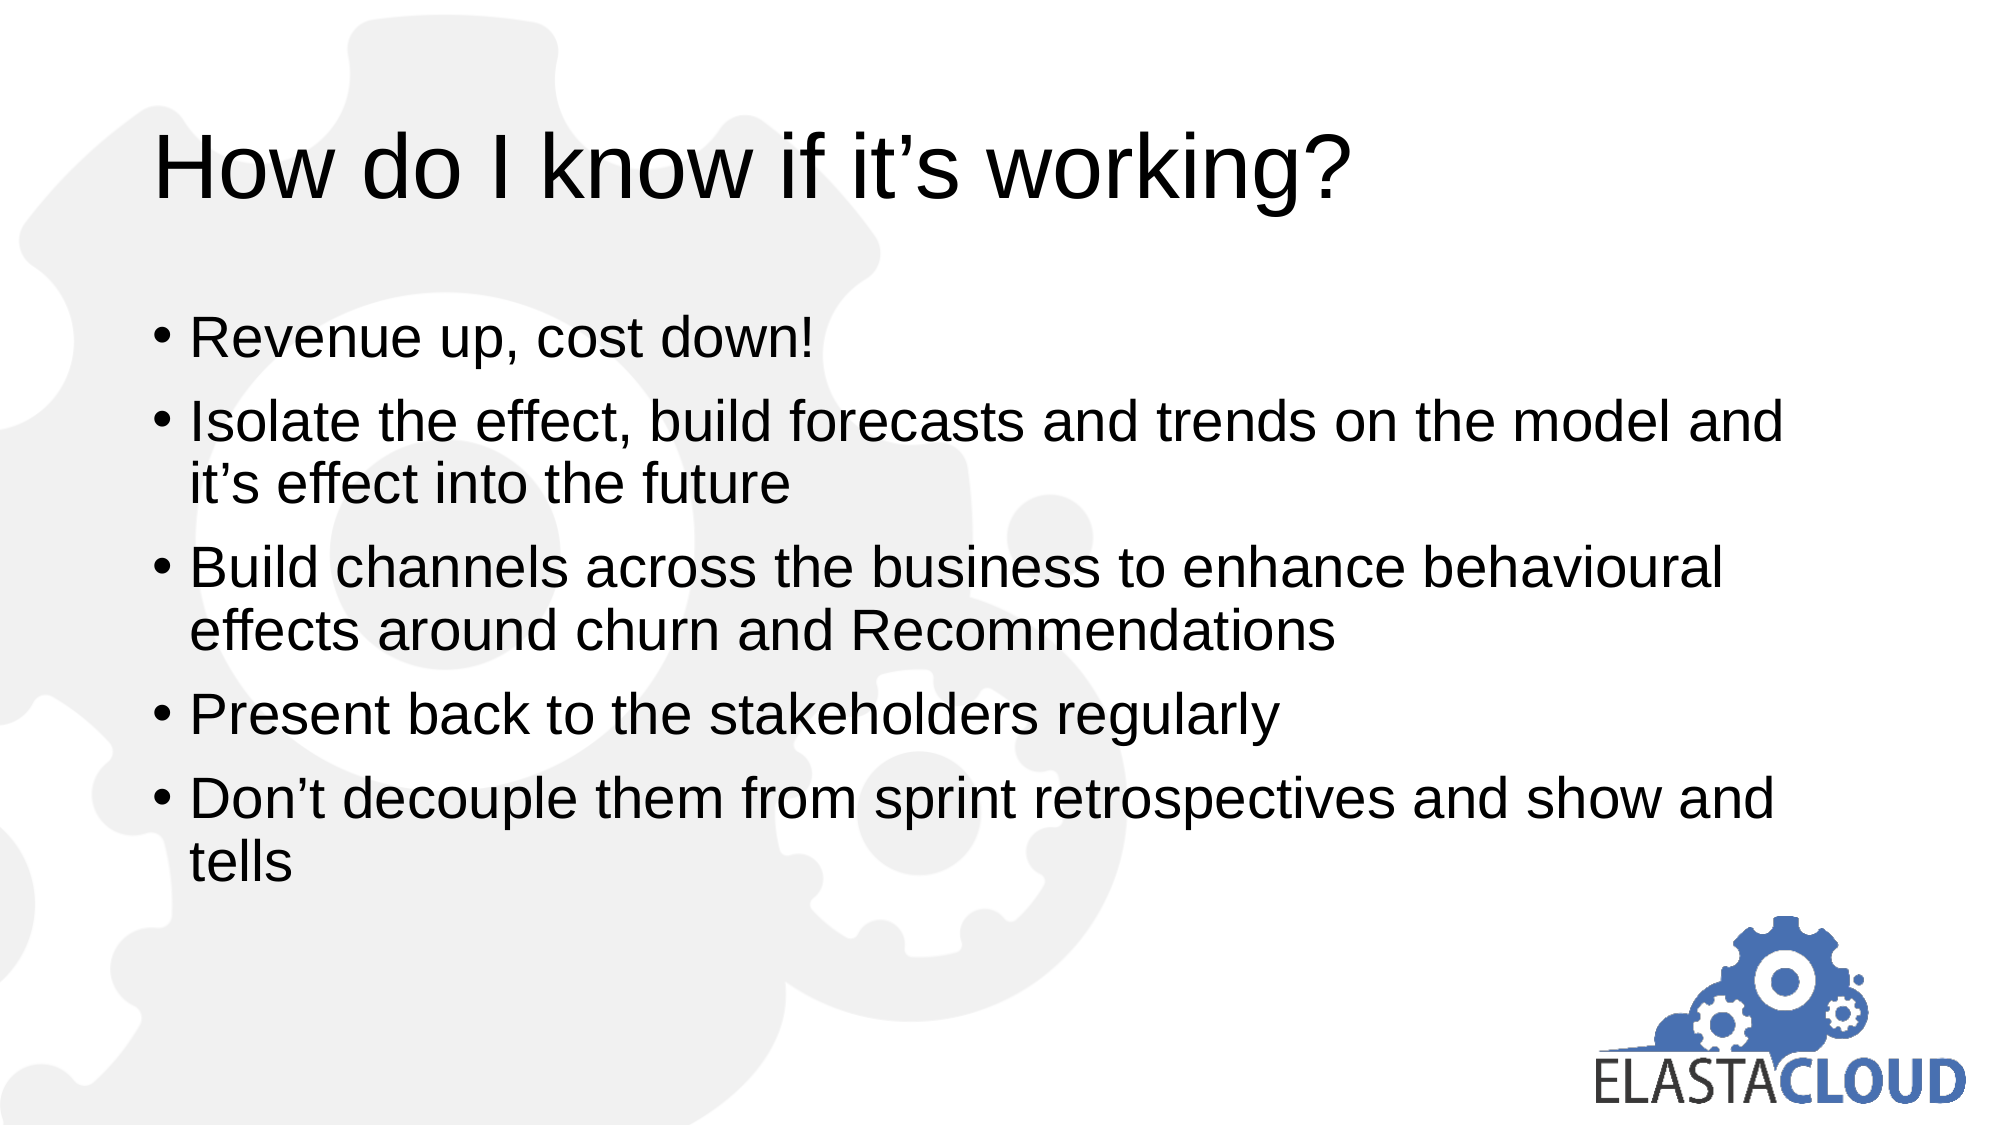

# How do I know if it’s working?
Revenue up, cost down!
Isolate the effect, build forecasts and trends on the model and it’s effect into the future
Build channels across the business to enhance behavioural effects around churn and Recommendations
Present back to the stakeholders regularly
Don’t decouple them from sprint retrospectives and show and tells